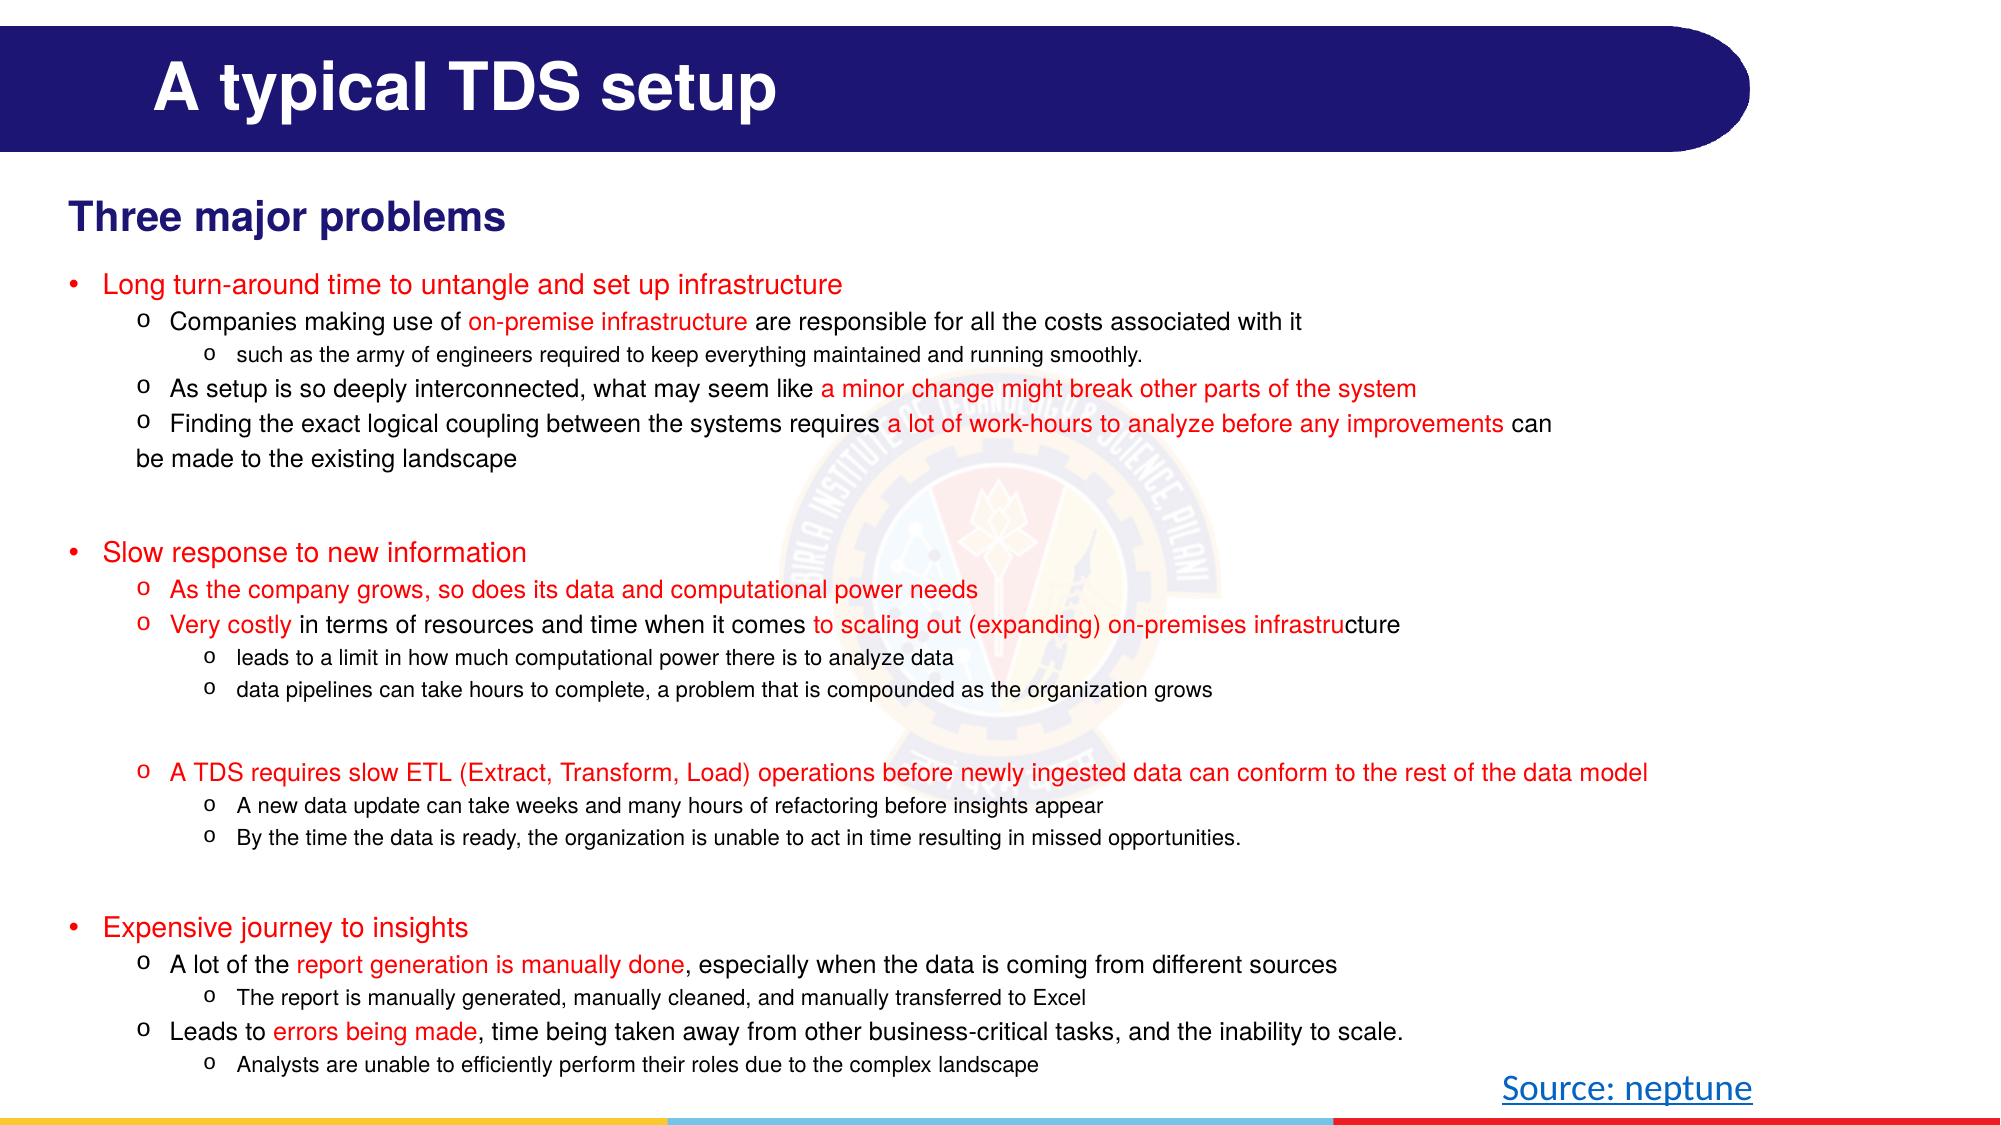

# A typical TDS setup
Three major problems
Long turn-around time to untangle and set up infrastructure
Companies making use of on-premise infrastructure are responsible for all the costs associated with it
such as the army of engineers required to keep everything maintained and running smoothly.
As setup is so deeply interconnected, what may seem like a minor change might break other parts of the system
Finding the exact logical coupling between the systems requires a lot of work-hours to analyze before any improvements can
be made to the existing landscape

Slow response to new information
As the company grows, so does its data and computational power needs
Very costly in terms of resources and time when it comes to scaling out (expanding) on-premises infrastructure
leads to a limit in how much computational power there is to analyze data
data pipelines can take hours to complete, a problem that is compounded as the organization grows

A TDS requires slow ETL (Extract, Transform, Load) operations before newly ingested data can conform to the rest of the data model
A new data update can take weeks and many hours of refactoring before insights appear
By the time the data is ready, the organization is unable to act in time resulting in missed opportunities.

Expensive journey to insights
A lot of the report generation is manually done, especially when the data is coming from different sources
The report is manually generated, manually cleaned, and manually transferred to Excel
Leads to errors being made, time being taken away from other business-critical tasks, and the inability to scale.
Analysts are unable to efficiently perform their roles due to the complex landscape
Source: neptune